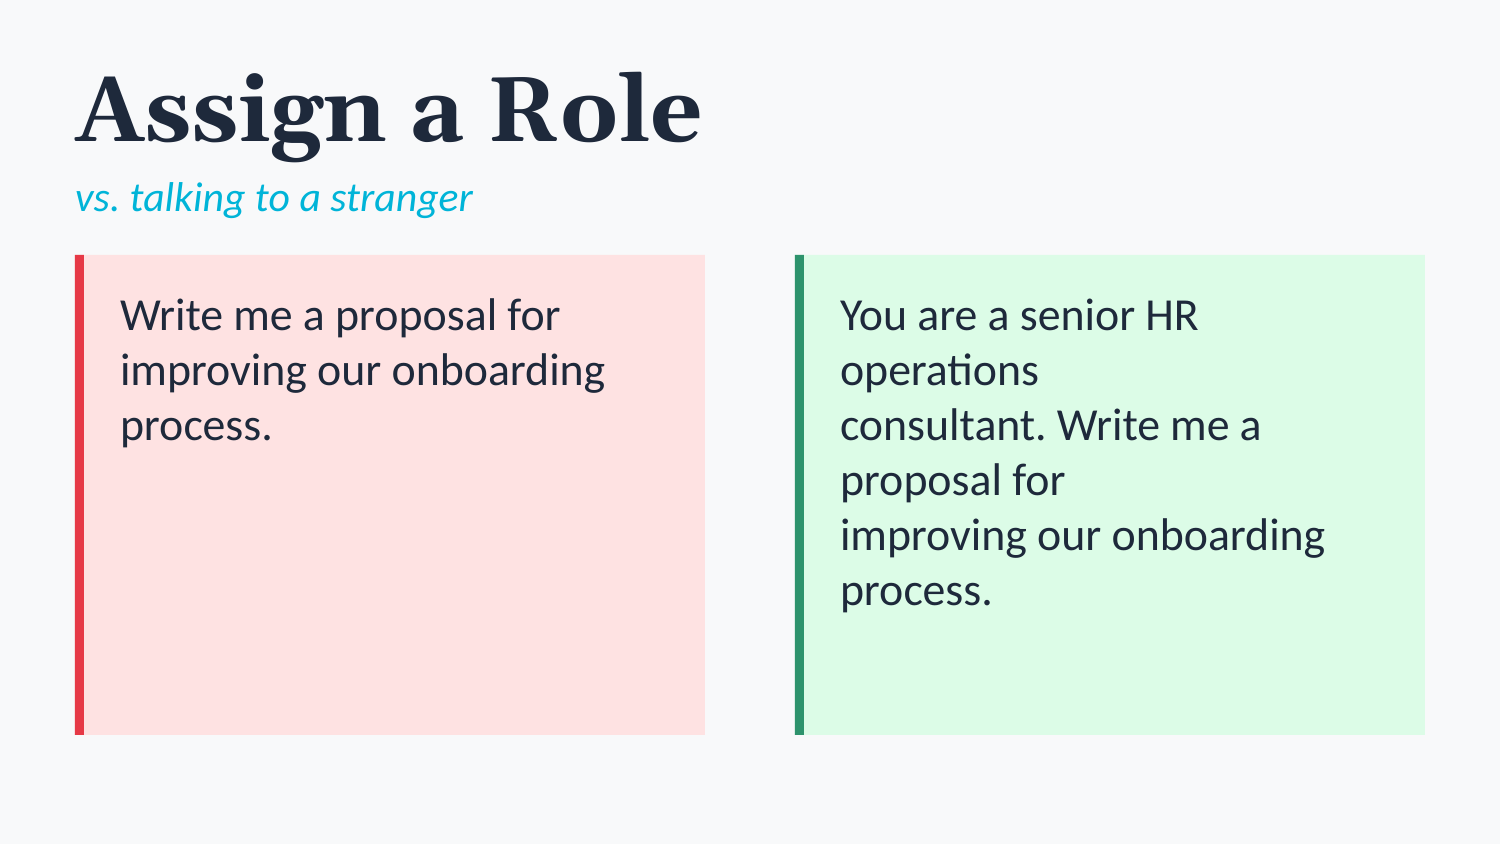

Assign a Role
vs. talking to a stranger

Write me a proposal for
improving our onboarding process.
You are a senior HR operations
consultant. Write me a proposal for
improving our onboarding process.